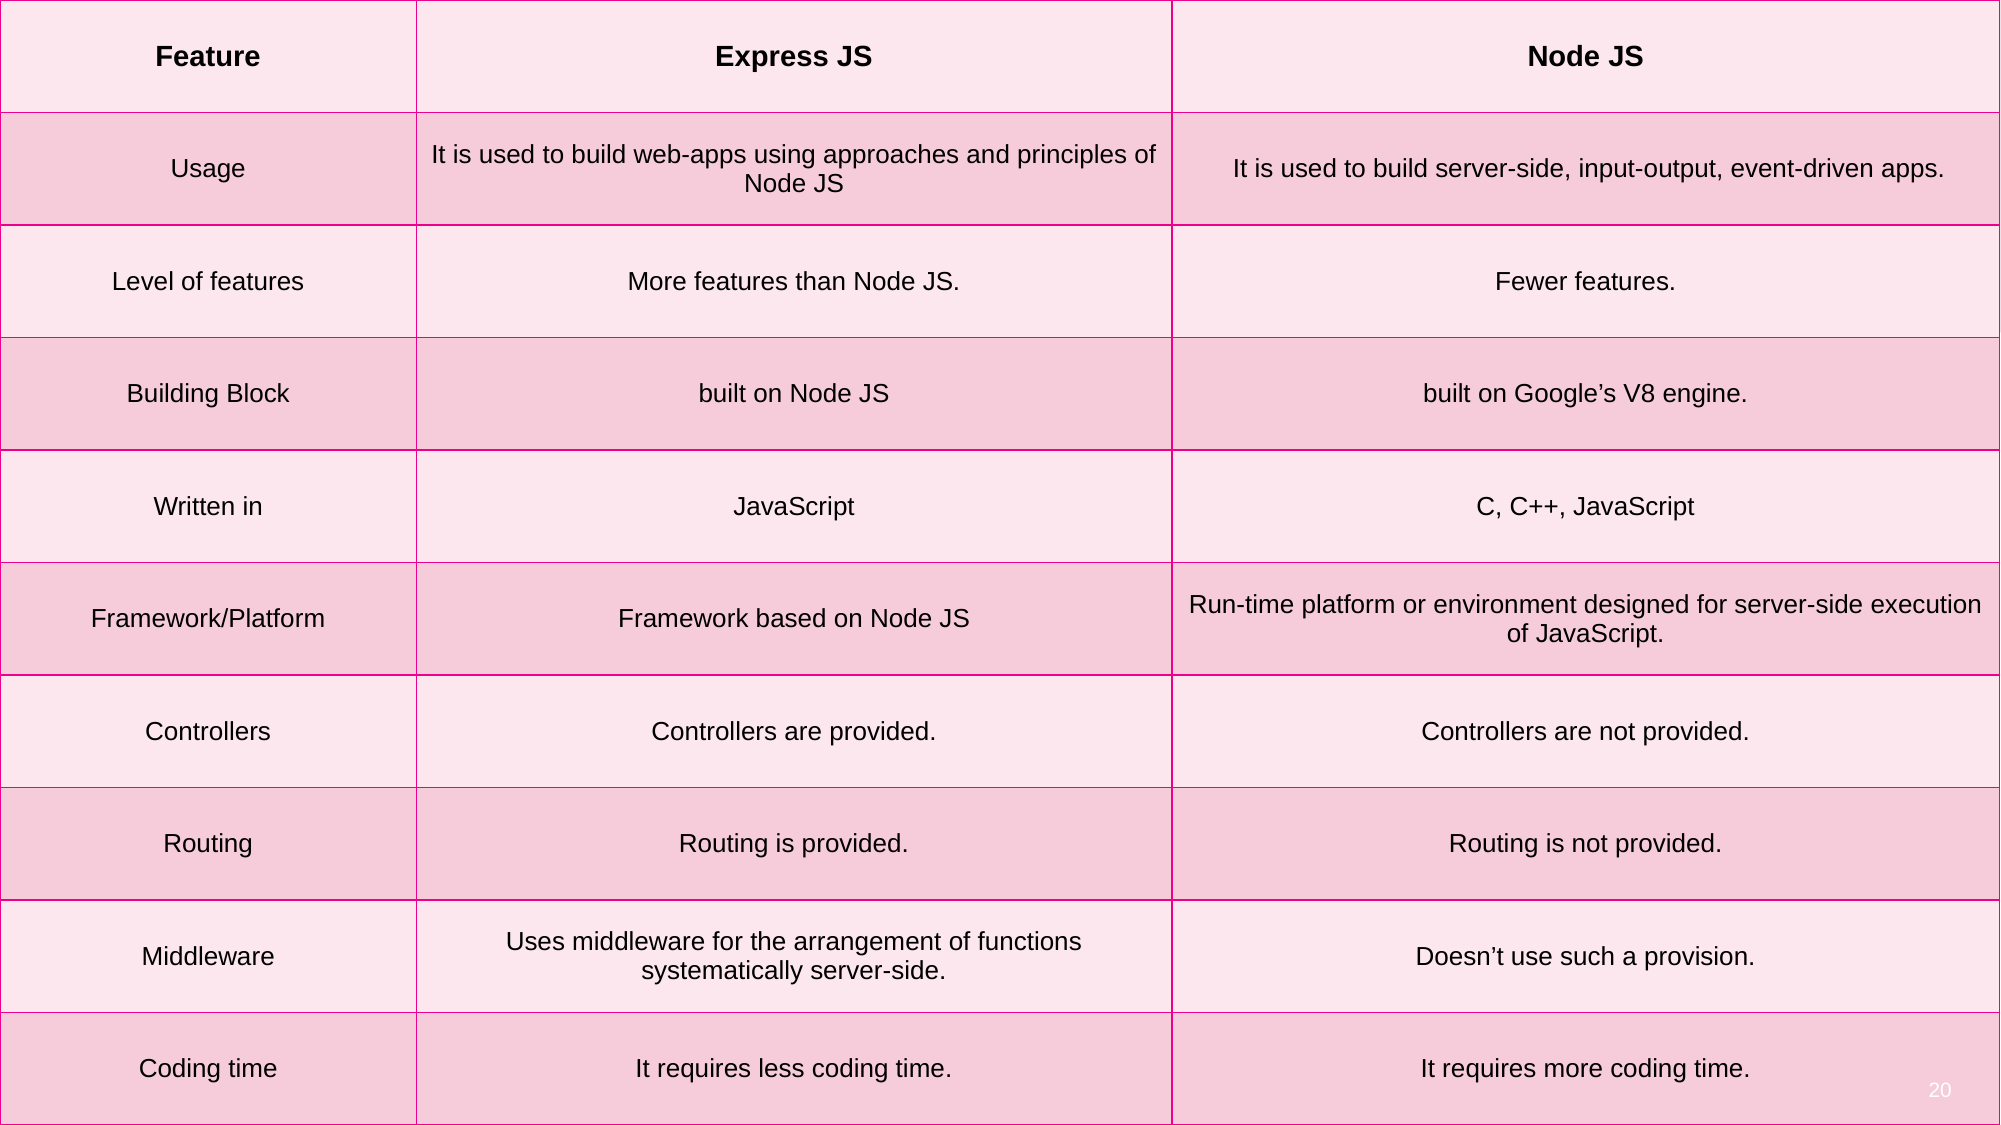

| Feature | Express JS | Node JS |
| --- | --- | --- |
| Usage | It is used to build web-apps using approaches and principles of Node JS | It is used to build server-side, input-output, event-driven apps. |
| Level of features | More features than Node JS. | Fewer features. |
| Building Block | built on Node JS | built on Google’s V8 engine. |
| Written in | JavaScript | C, C++, JavaScript |
| Framework/Platform | Framework based on Node JS | Run-time platform or environment designed for server-side execution of JavaScript. |
| Controllers | Controllers are provided. | Controllers are not provided. |
| Routing | Routing is provided. | Routing is not provided. |
| Middleware | Uses middleware for the arrangement of functions systematically server-side. | Doesn’t use such a provision. |
| Coding time | It requires less coding time. | It requires more coding time. |
20